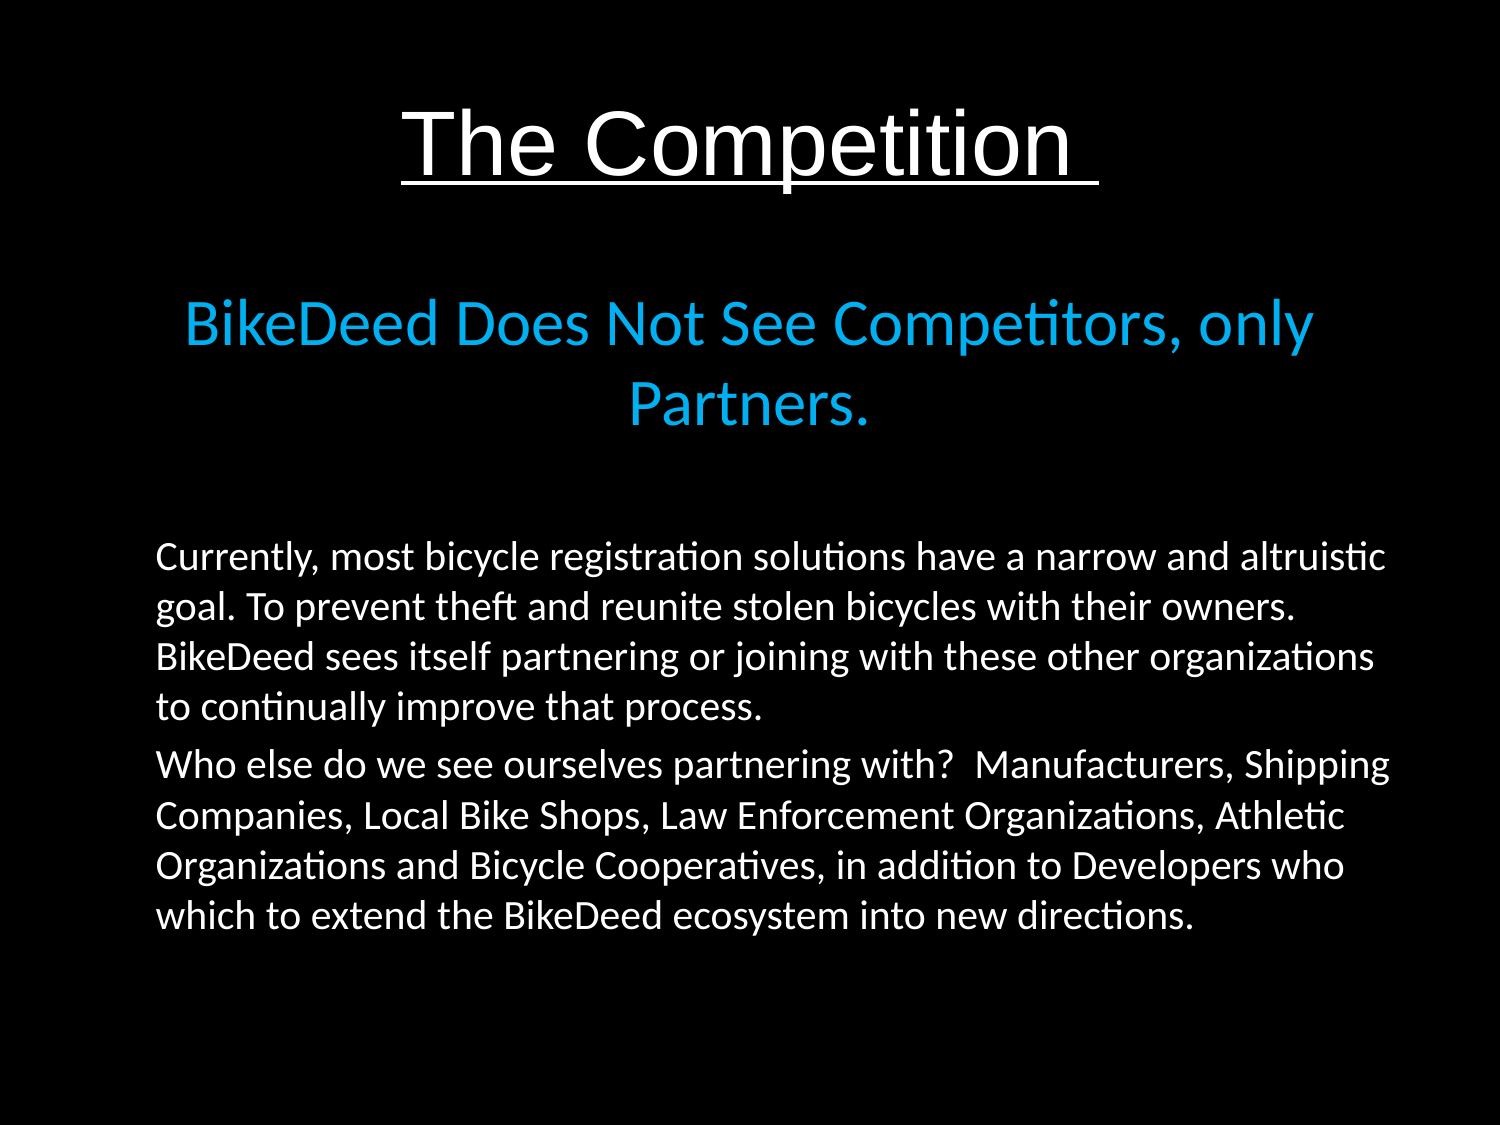

# The Competition
BikeDeed Does Not See Competitors, only Partners.

Currently, most bicycle registration solutions have a narrow and altruistic goal. To prevent theft and reunite stolen bicycles with their owners. BikeDeed sees itself partnering or joining with these other organizations to continually improve that process.
Who else do we see ourselves partnering with?  Manufacturers, Shipping Companies, Local Bike Shops, Law Enforcement Organizations, Athletic Organizations and Bicycle Cooperatives, in addition to Developers who which to extend the BikeDeed ecosystem into new directions.